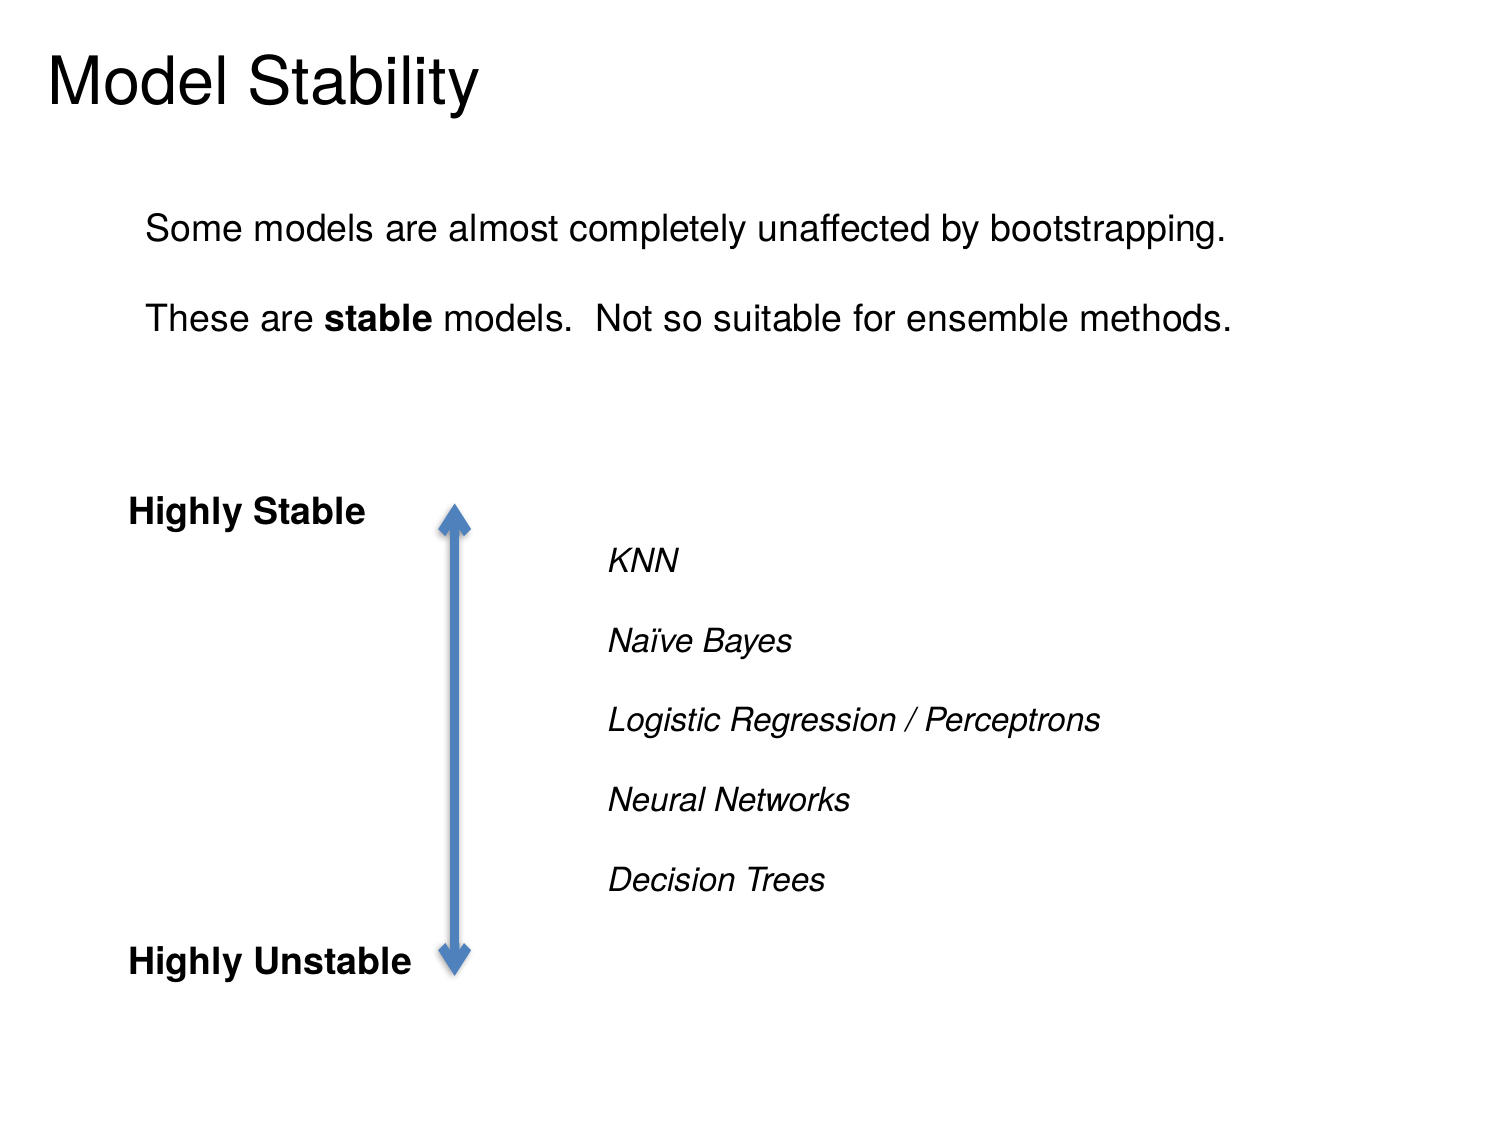

Model Stability
Some models are almost completely unaffected by bootstrapping.

These are stable models.  Not so suitable for ensemble methods.
Highly Stable

Highly Unstable

KNN

Naïve Bayes

Logistic Regression / Perceptrons

Neural Networks

Decision Trees